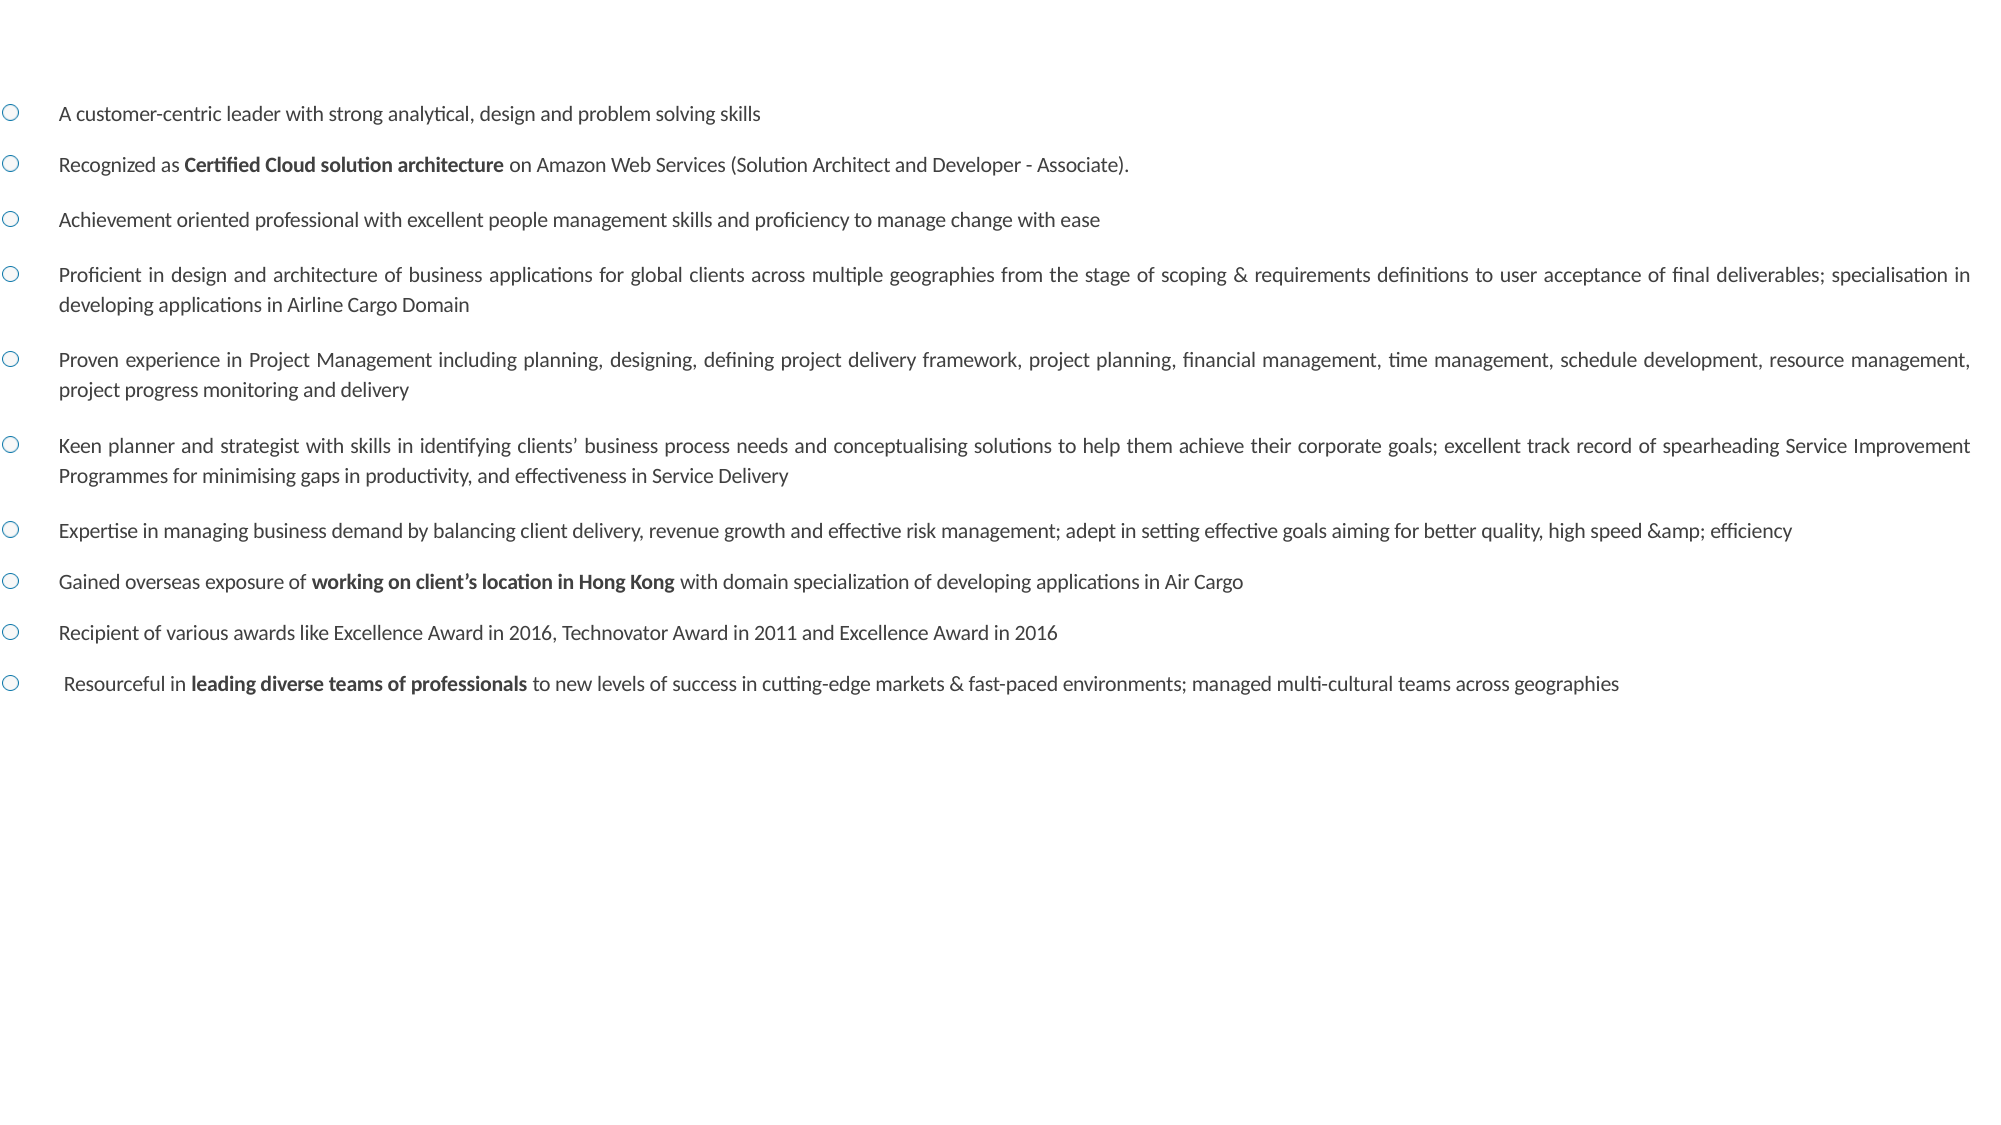

A customer-centric leader with strong analytical, design and problem solving skills
Recognized as Certified Cloud solution architecture on Amazon Web Services (Solution Architect and Developer - Associate).
Achievement oriented professional with excellent people management skills and proficiency to manage change with ease
Proficient in design and architecture of business applications for global clients across multiple geographies from the stage of scoping & requirements definitions to user acceptance of final deliverables; specialisation in developing applications in Airline Cargo Domain
Proven experience in Project Management including planning, designing, defining project delivery framework, project planning, financial management, time management, schedule development, resource management, project progress monitoring and delivery
Keen planner and strategist with skills in identifying clients’ business process needs and conceptualising solutions to help them achieve their corporate goals; excellent track record of spearheading Service Improvement Programmes for minimising gaps in productivity, and effectiveness in Service Delivery
Expertise in managing business demand by balancing client delivery, revenue growth and effective risk management; adept in setting effective goals aiming for better quality, high speed &amp; efficiency
Gained overseas exposure of working on client’s location in Hong Kong with domain specialization of developing applications in Air Cargo
Recipient of various awards like Excellence Award in 2016, Technovator Award in 2011 and Excellence Award in 2016
 Resourceful in leading diverse teams of professionals to new levels of success in cutting-edge markets & fast-paced environments; managed multi-cultural teams across geographies